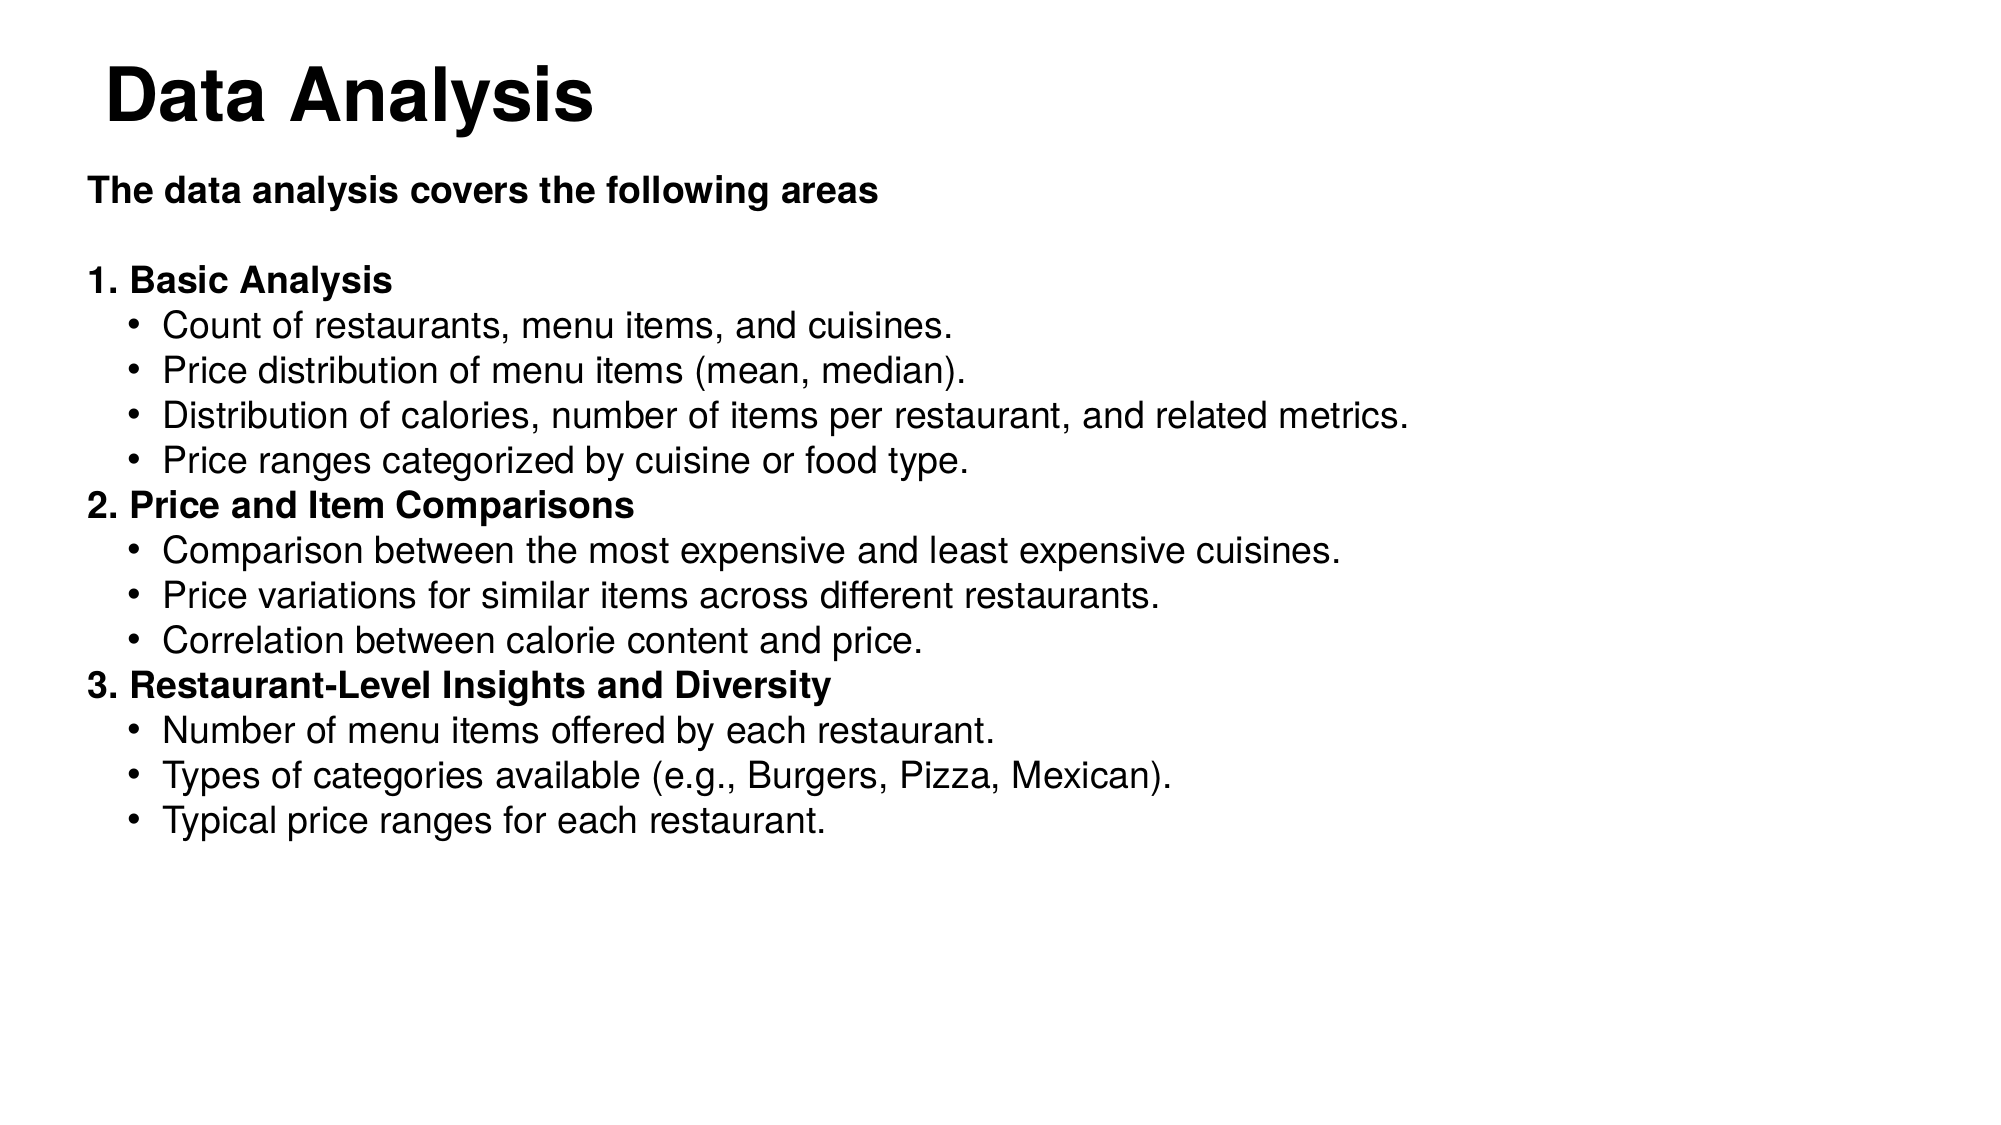

# Data Analysis
The data analysis covers the following areas
​
 Basic Analysis
Count of restaurants, menu items, and cuisines.
Price distribution of menu items (mean, median).
Distribution of calories, number of items per restaurant, and related metrics.
Price ranges categorized by cuisine or food type.
 Price and Item Comparisons
Comparison between the most expensive and least expensive cuisines.
Price variations for similar items across different restaurants.
Correlation between calorie content and price. ​
 Restaurant-Level Insights and Diversity
Number of menu items offered by each restaurant.
Types of categories available (e.g., Burgers, Pizza, Mexican).
Typical price ranges for each restaurant.
​